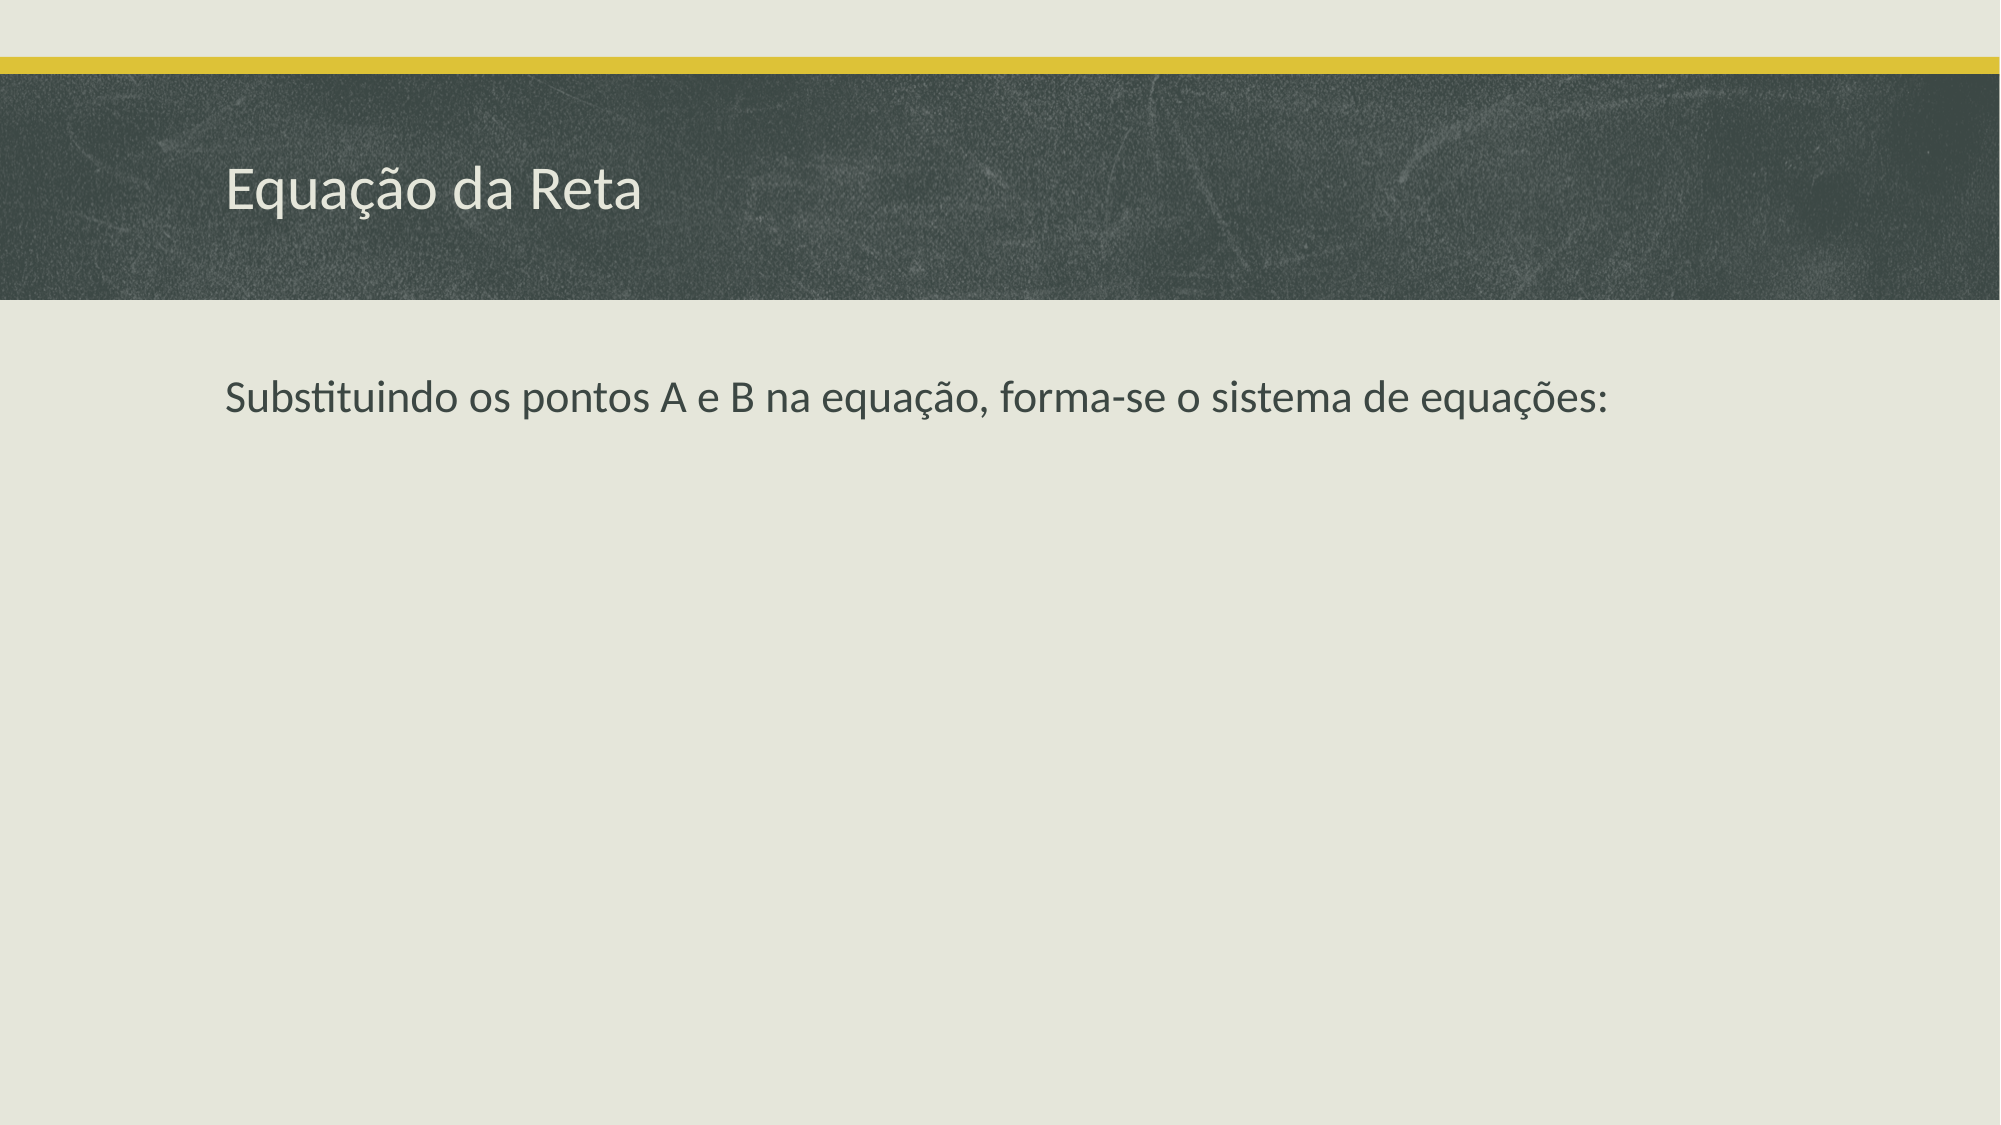

# Equação da Reta
Substituindo os pontos A e B na equação, forma-se o sistema de equações: